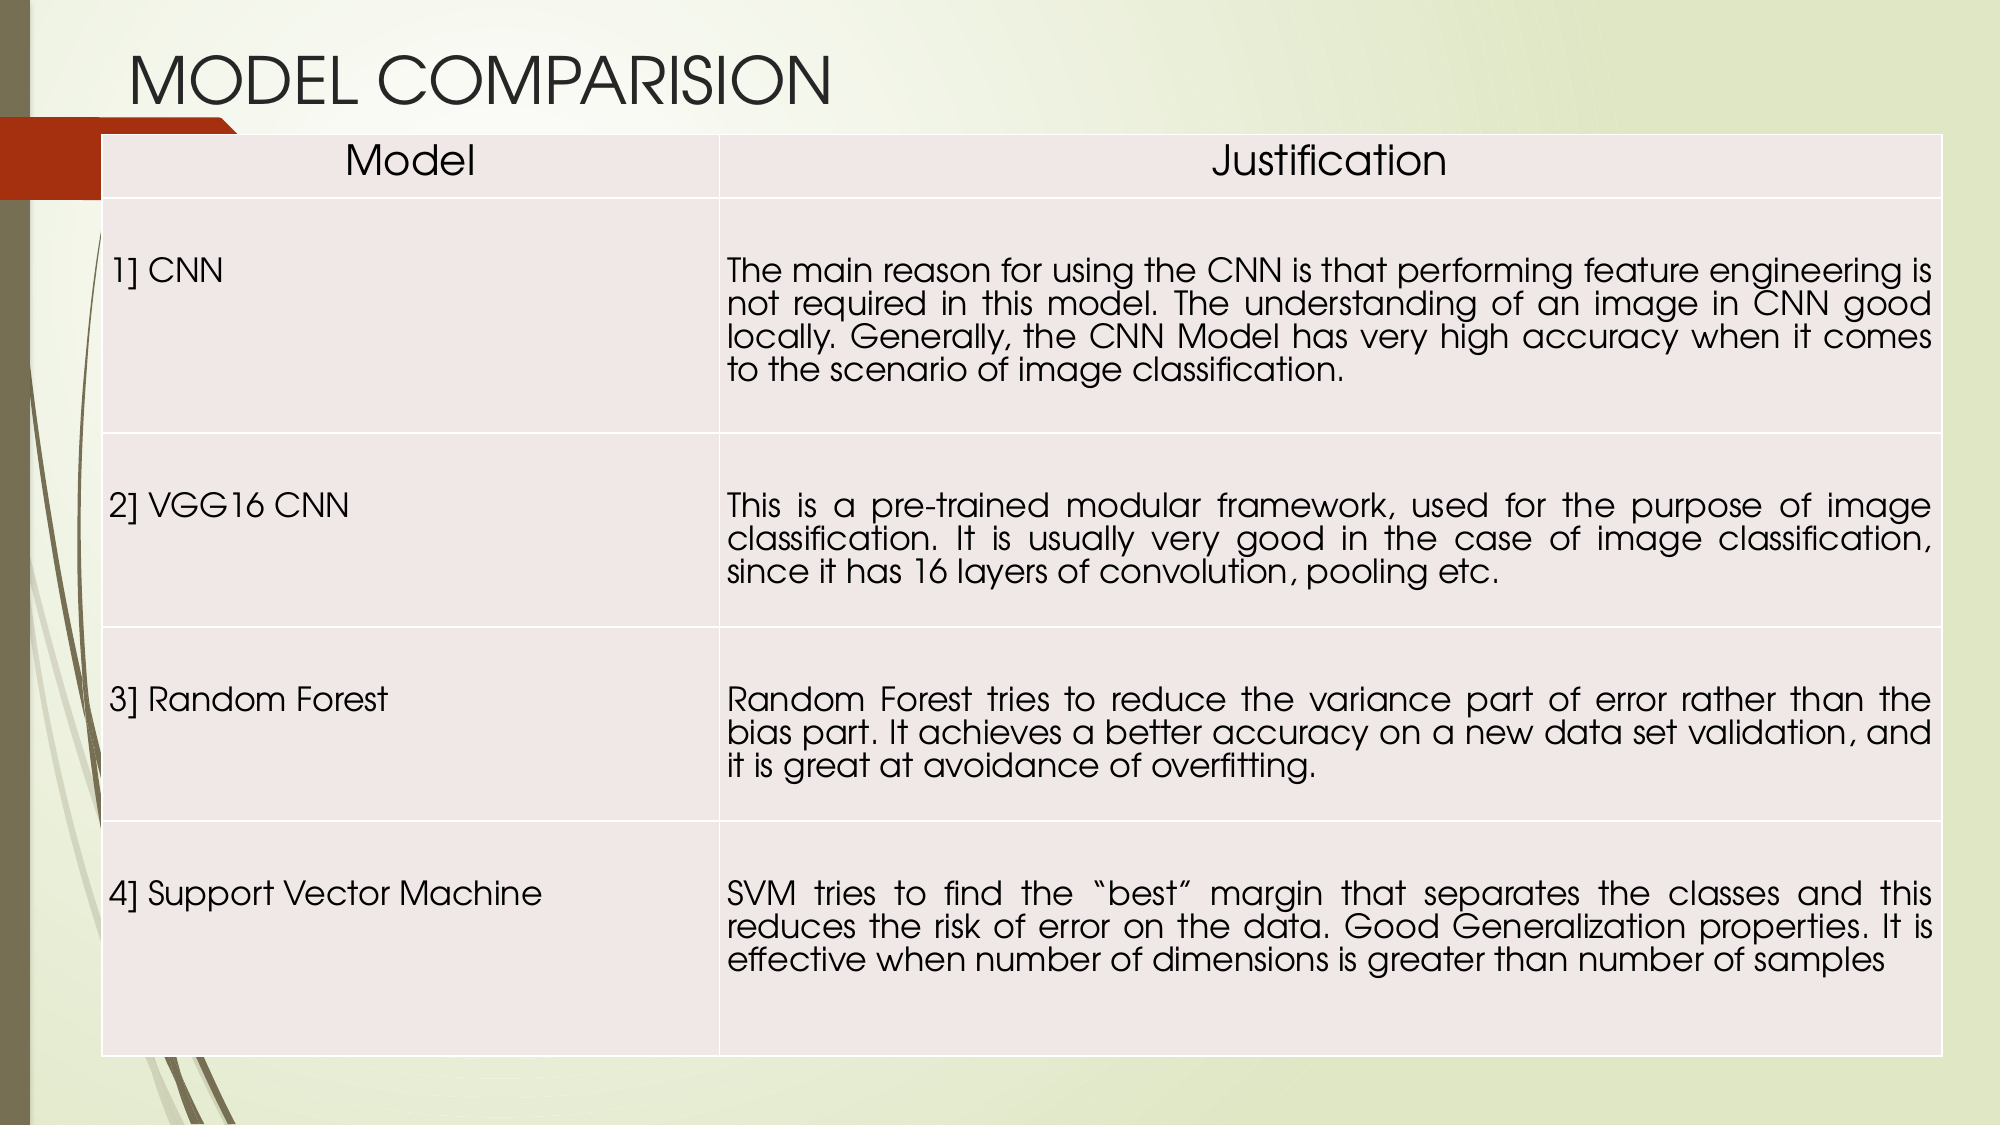

# MODEL COMPARISION
| Model | Justification |
| --- | --- |
| 1] CNN | The main reason for using the CNN is that performing feature engineering is not required in this model. The understanding of an image in CNN good locally. Generally, the CNN Model has very high accuracy when it comes to the scenario of image classification. |
| 2] VGG16 CNN | This is a pre-trained modular framework, used for the purpose of image classification. It is usually very good in the case of image classification, since it has 16 layers of convolution, pooling etc. |
| 3] Random Forest | Random Forest tries to reduce the variance part of error rather than the bias part. It achieves a better accuracy on a new data set validation, and it is great at avoidance of overfitting. |
| 4] Support Vector Machine | SVM tries to find the “best” margin that separates the classes and this reduces the risk of error on the data. Good Generalization properties. It is effective when number of dimensions is greater than number of samples |